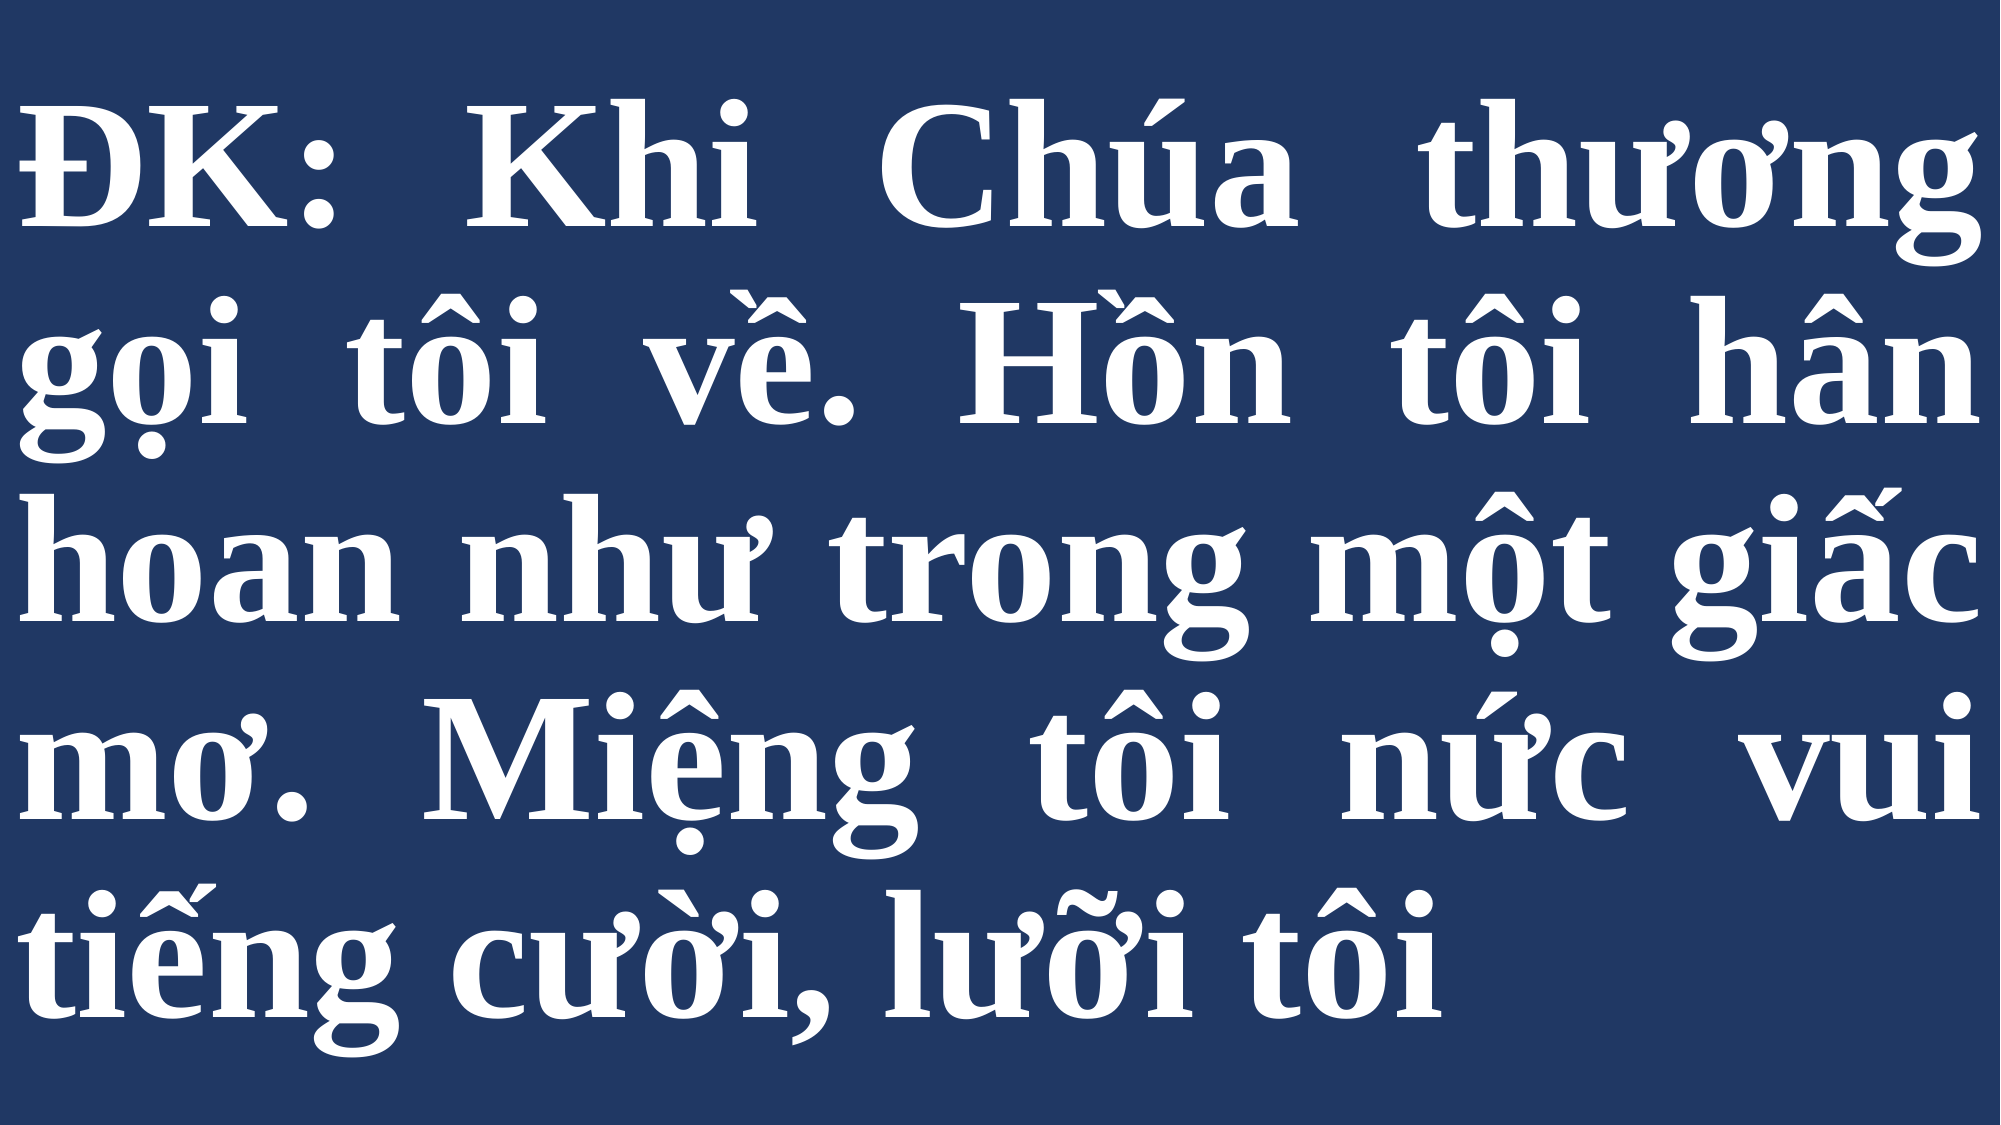

# ĐK: Khi Chúa thương gọi tôi về. Hồn tôi hân hoan như trong một giấc mơ. Miệng tôi nức vui tiếng cười, lưỡi tôi